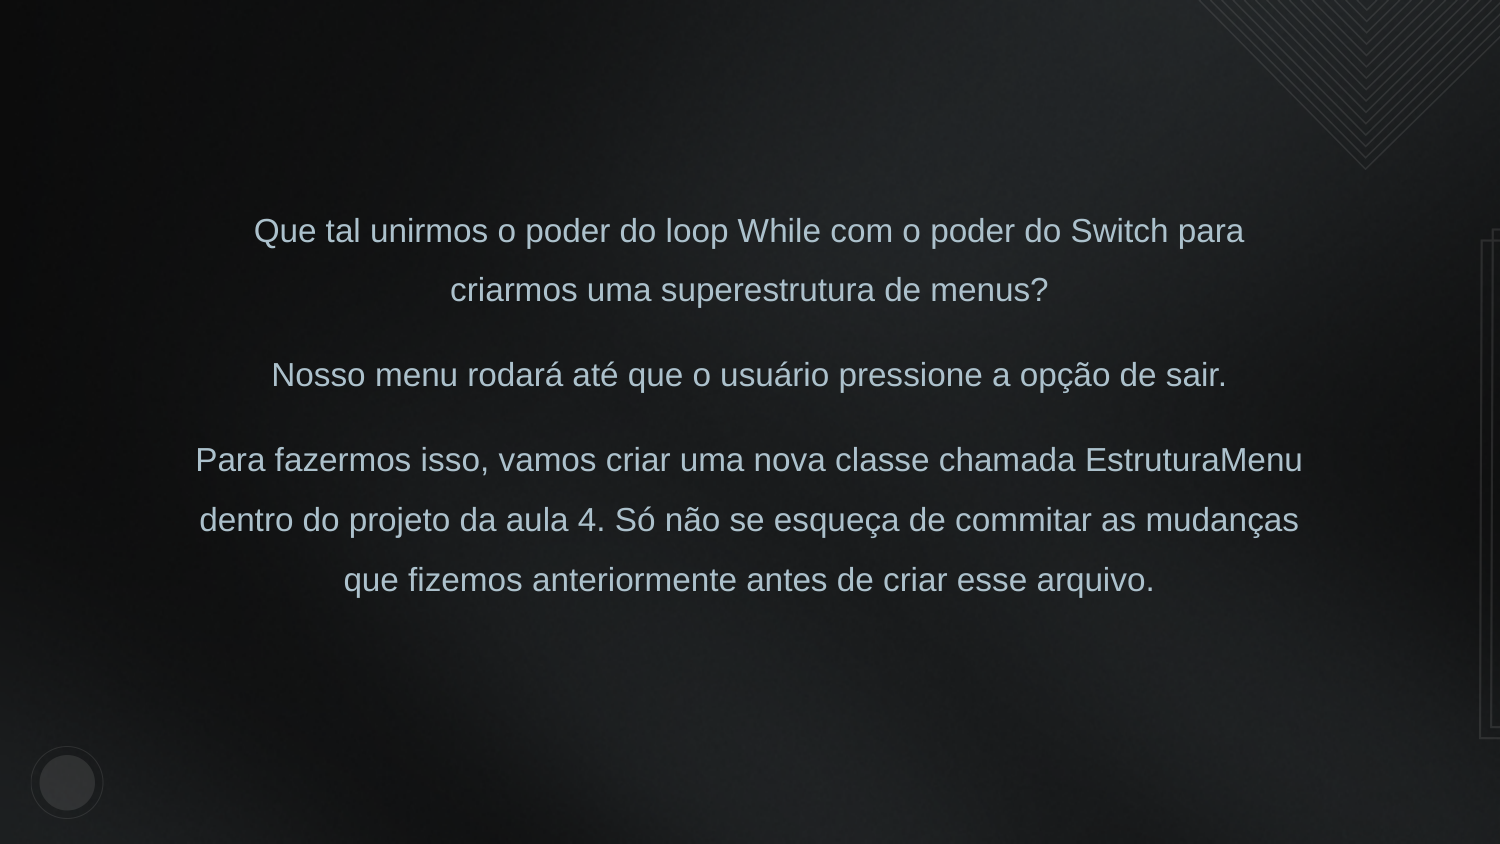

Que tal unirmos o poder do loop While com o poder do Switch para criarmos uma superestrutura de menus?
Nosso menu rodará até que o usuário pressione a opção de sair.
Para fazermos isso, vamos criar uma nova classe chamada EstruturaMenu dentro do projeto da aula 4. Só não se esqueça de commitar as mudanças que fizemos anteriormente antes de criar esse arquivo.